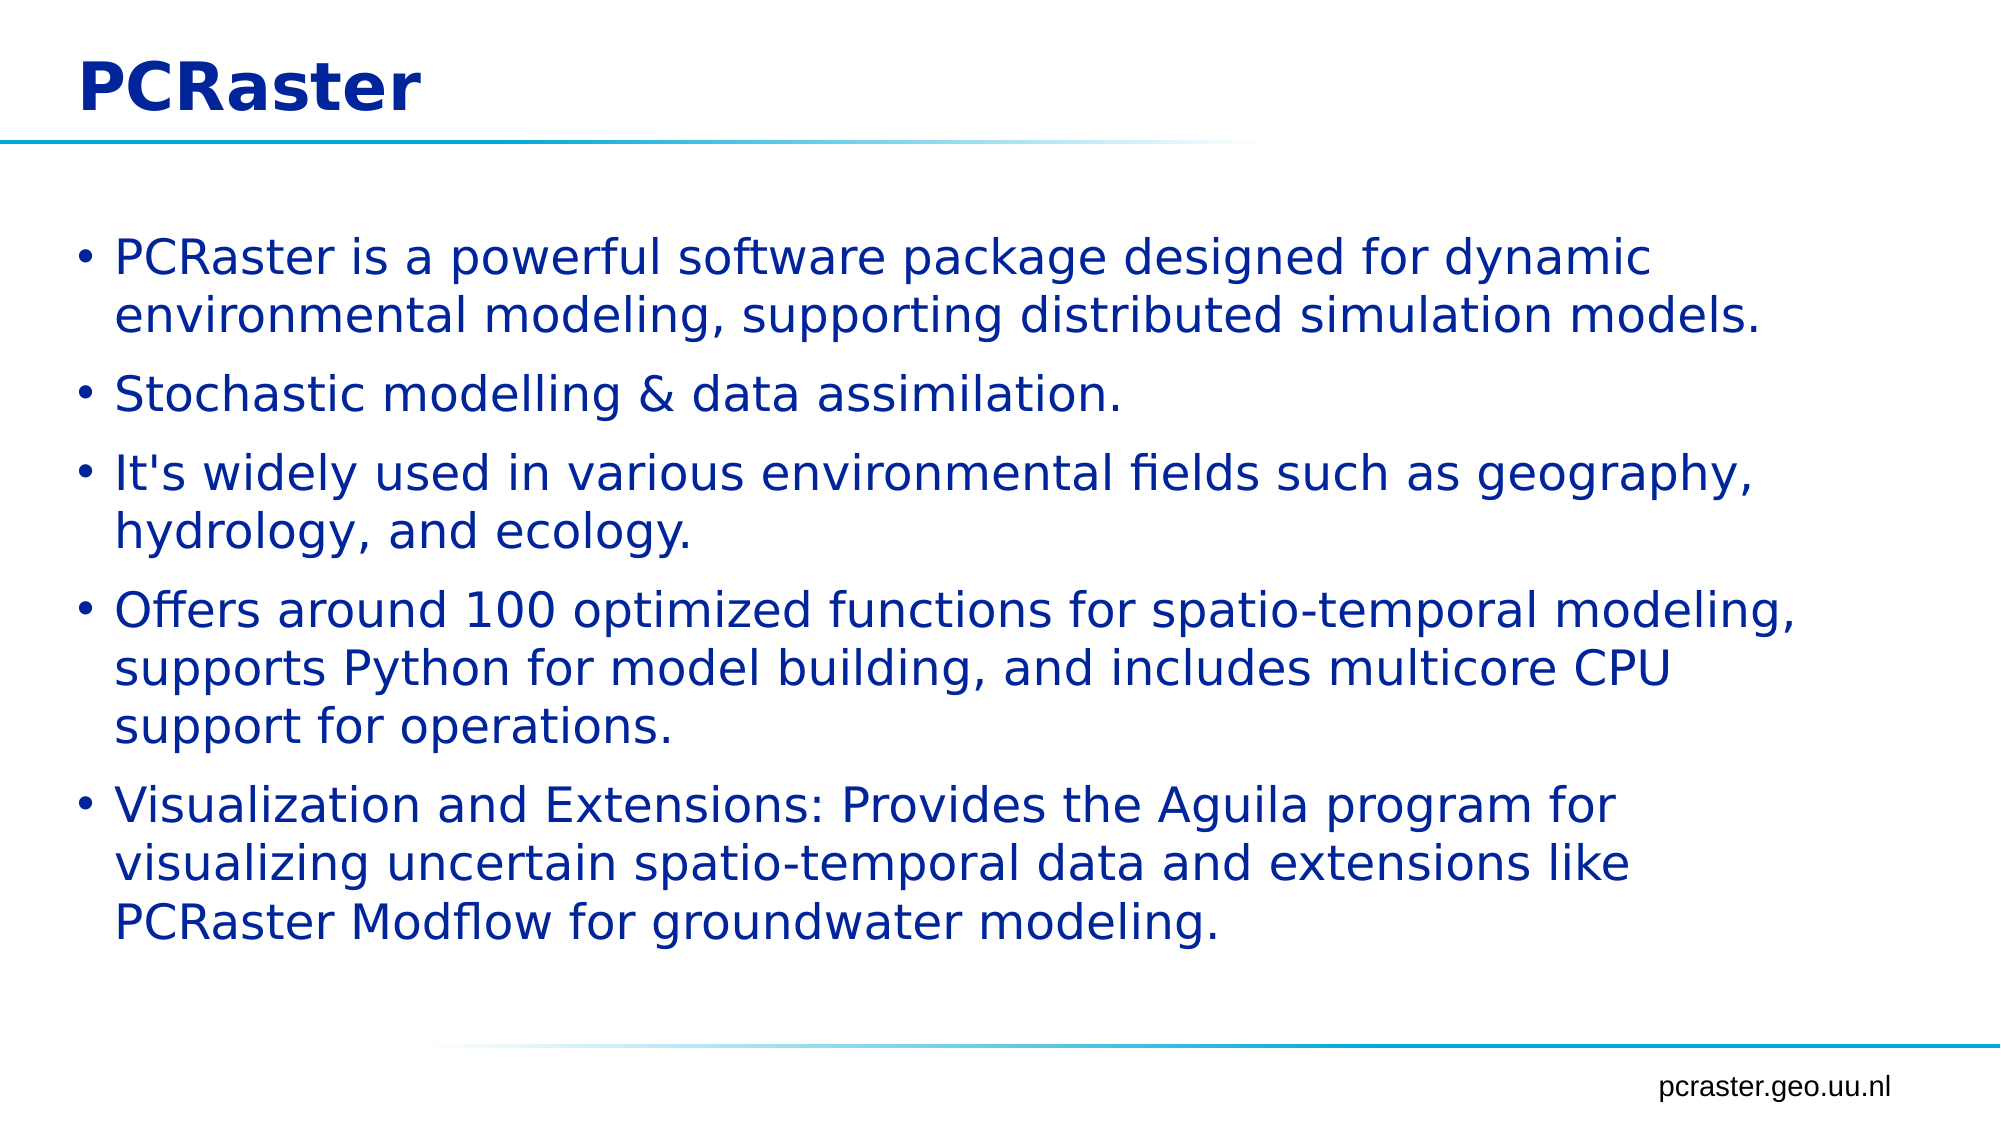

# PCRaster
PCRaster is a powerful software package designed for dynamic environmental modeling, supporting distributed simulation models.
Stochastic modelling & data assimilation.
It's widely used in various environmental fields such as geography, hydrology, and ecology.
Offers around 100 optimized functions for spatio-temporal modeling, supports Python for model building, and includes multicore CPU support for operations.
Visualization and Extensions: Provides the Aguila program for visualizing uncertain spatio-temporal data and extensions like PCRaster Modflow for groundwater modeling.
pcraster.geo.uu.nl